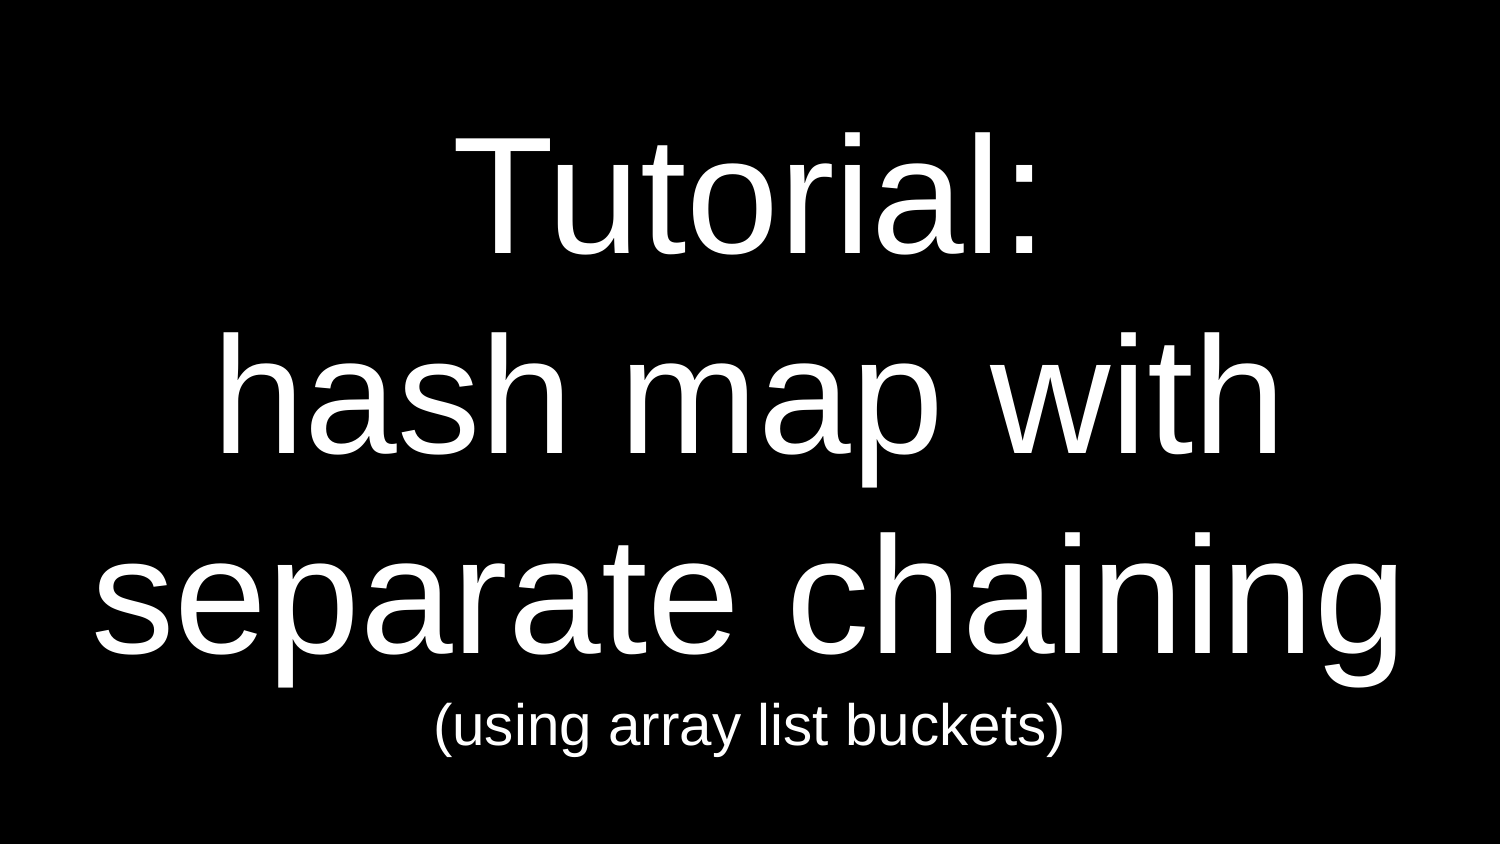

# Tutorial: hash map with separate chaining (using array list buckets)